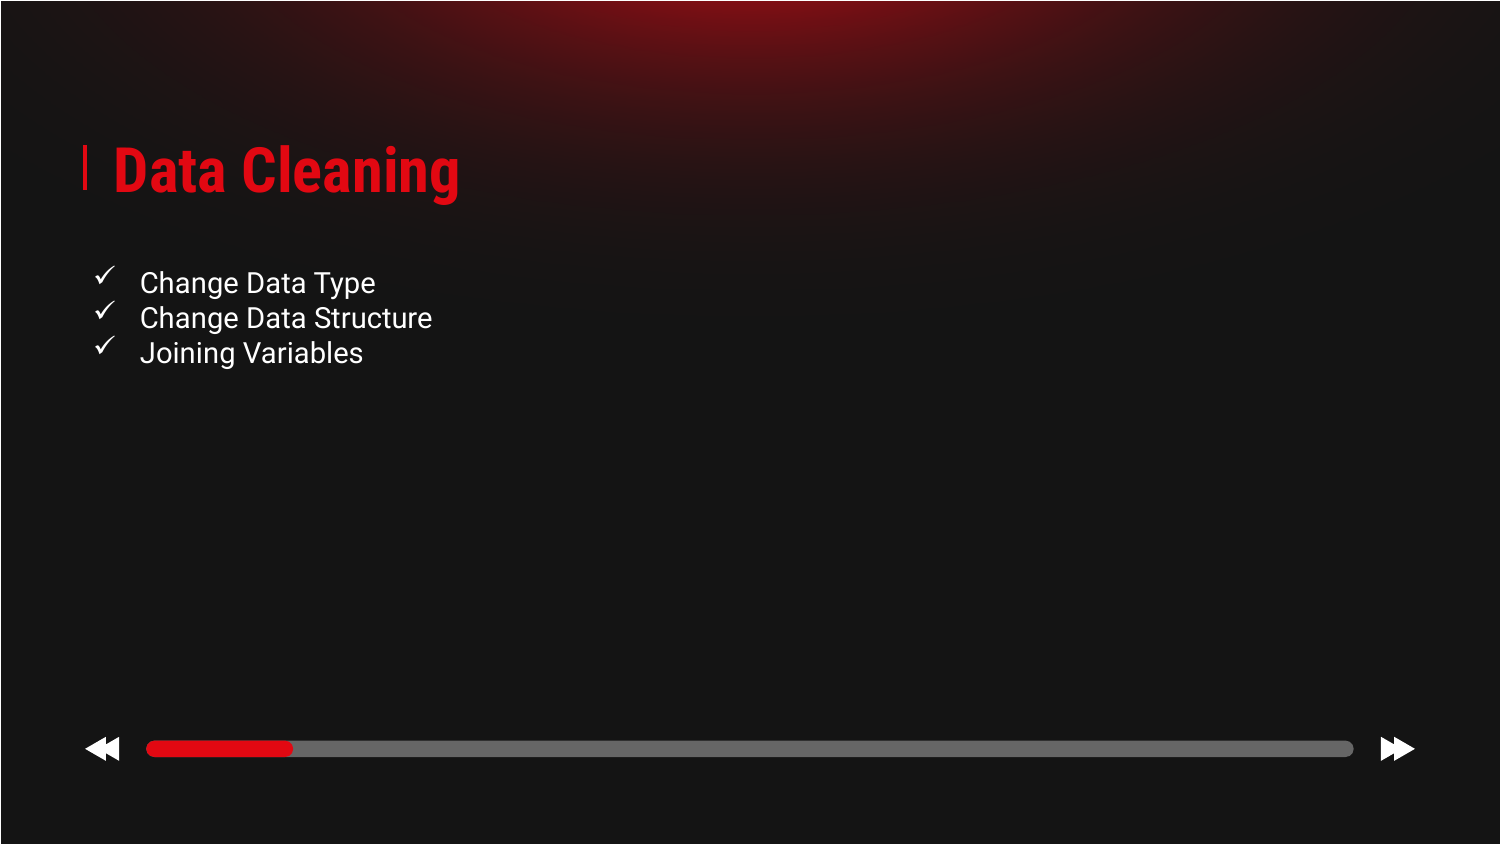

# Data Cleaning
Change Data Type
Change Data Structure
Joining Variables